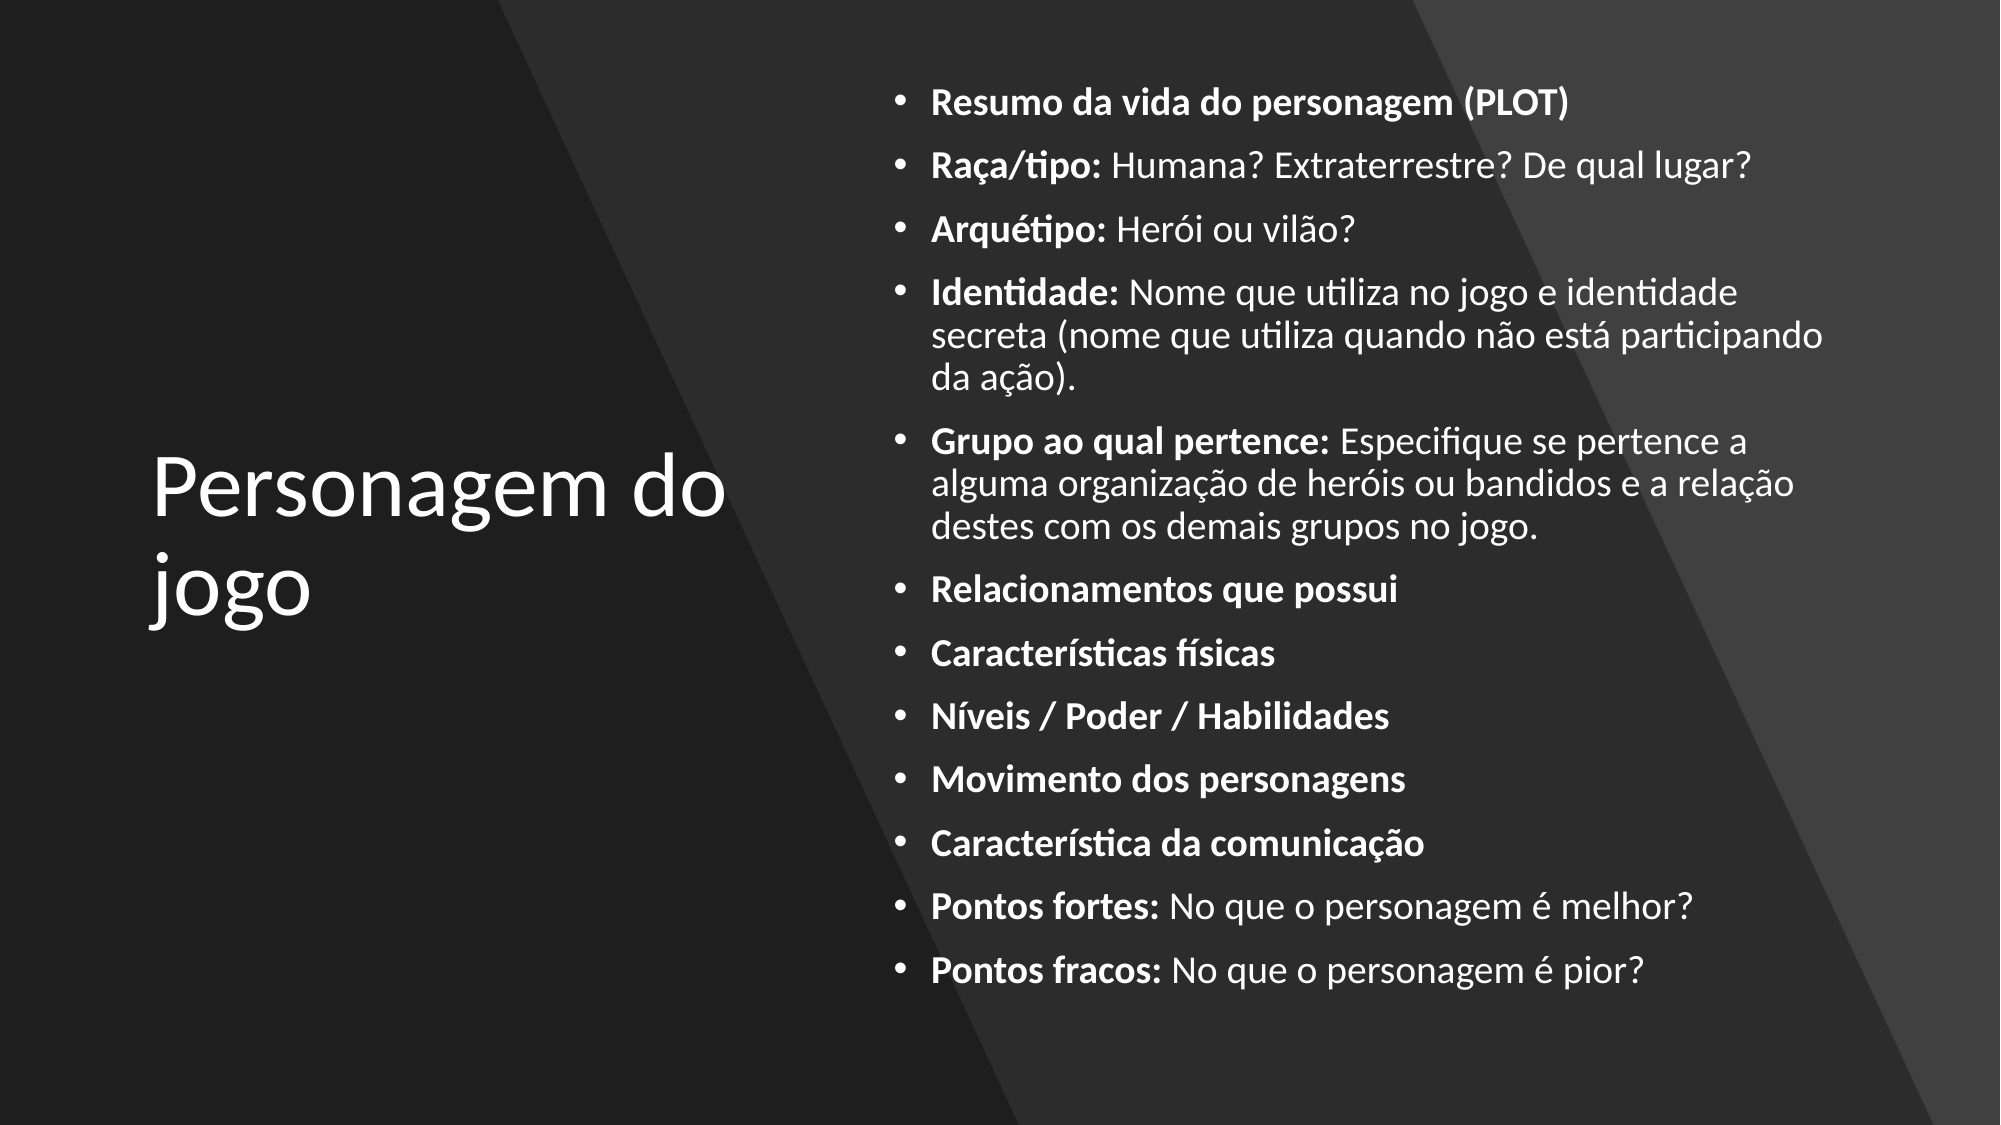

# Personagem do jogo
Resumo da vida do personagem (PLOT)
Raça/tipo: Humana? Extraterrestre? De qual lugar?
Arquétipo: Herói ou vilão?
Identidade: Nome que utiliza no jogo e identidade secreta (nome que utiliza quando não está participando da ação).
Grupo ao qual pertence: Especifique se pertence a alguma organização de heróis ou bandidos e a relação destes com os demais grupos no jogo.
Relacionamentos que possui
Características físicas
Níveis / Poder / Habilidades
Movimento dos personagens
Característica da comunicação
Pontos fortes: No que o personagem é melhor?
Pontos fracos: No que o personagem é pior?